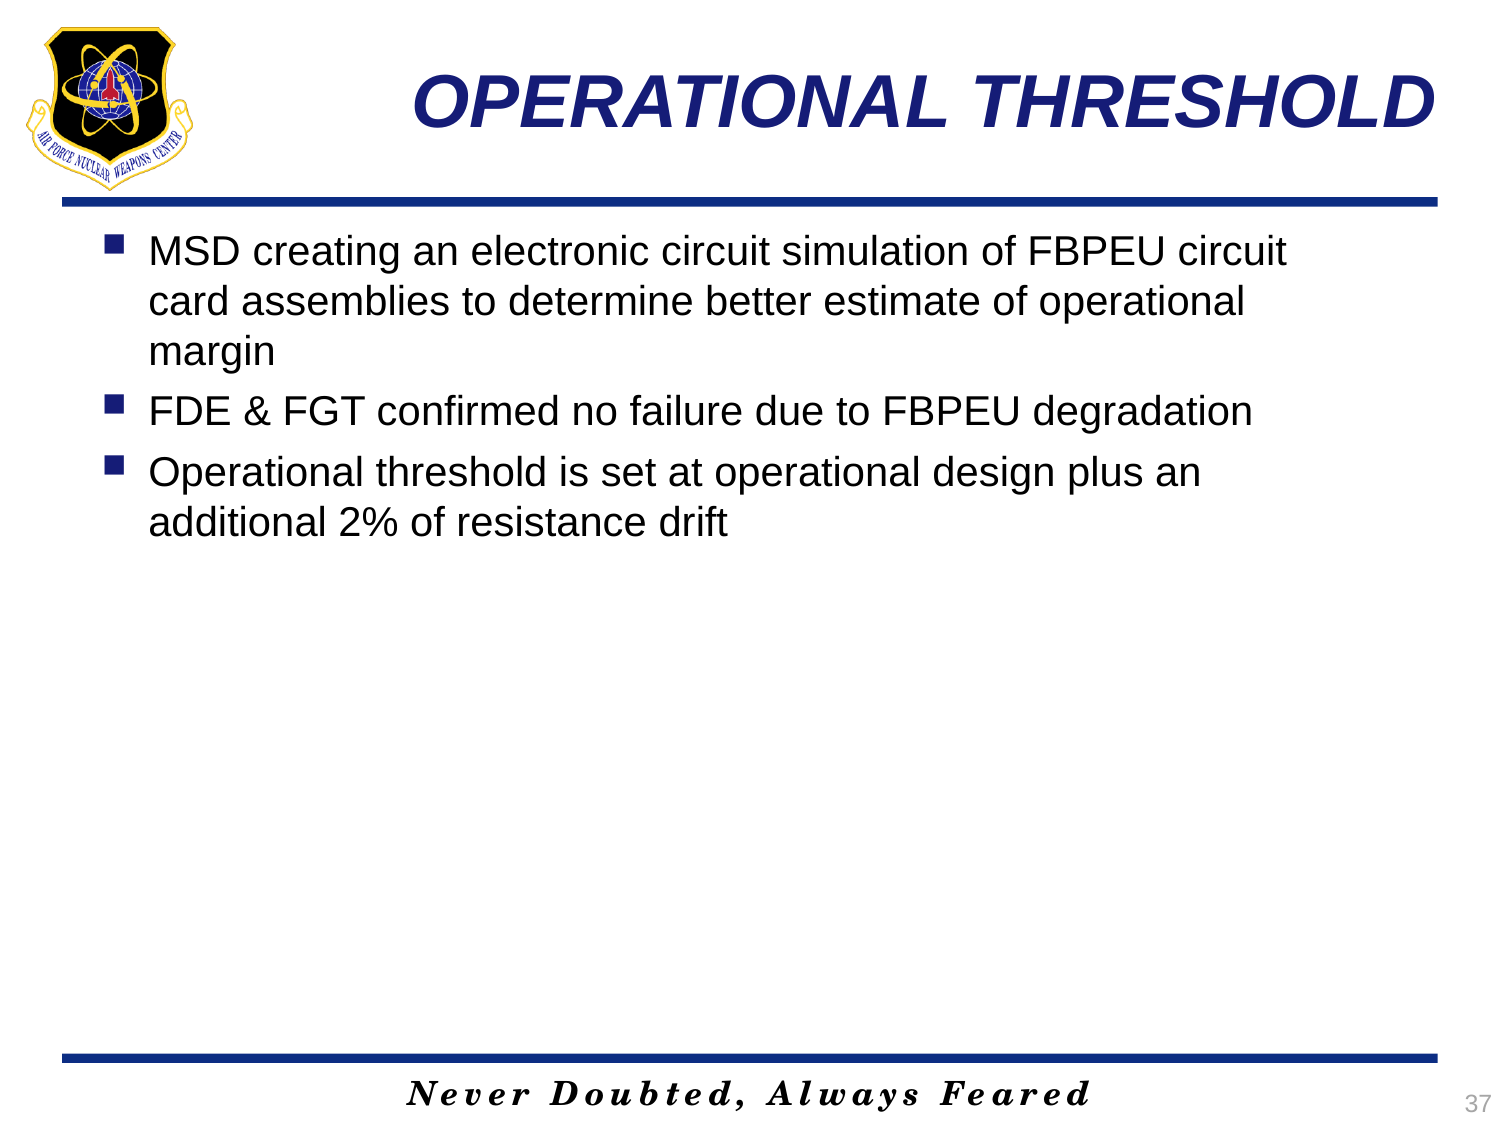

# OPERATIONAL THRESHOLD
MSD creating an electronic circuit simulation of FBPEU circuit card assemblies to determine better estimate of operational margin
FDE & FGT confirmed no failure due to FBPEU degradation
Operational threshold is set at operational design plus an additional 2% of resistance drift

37